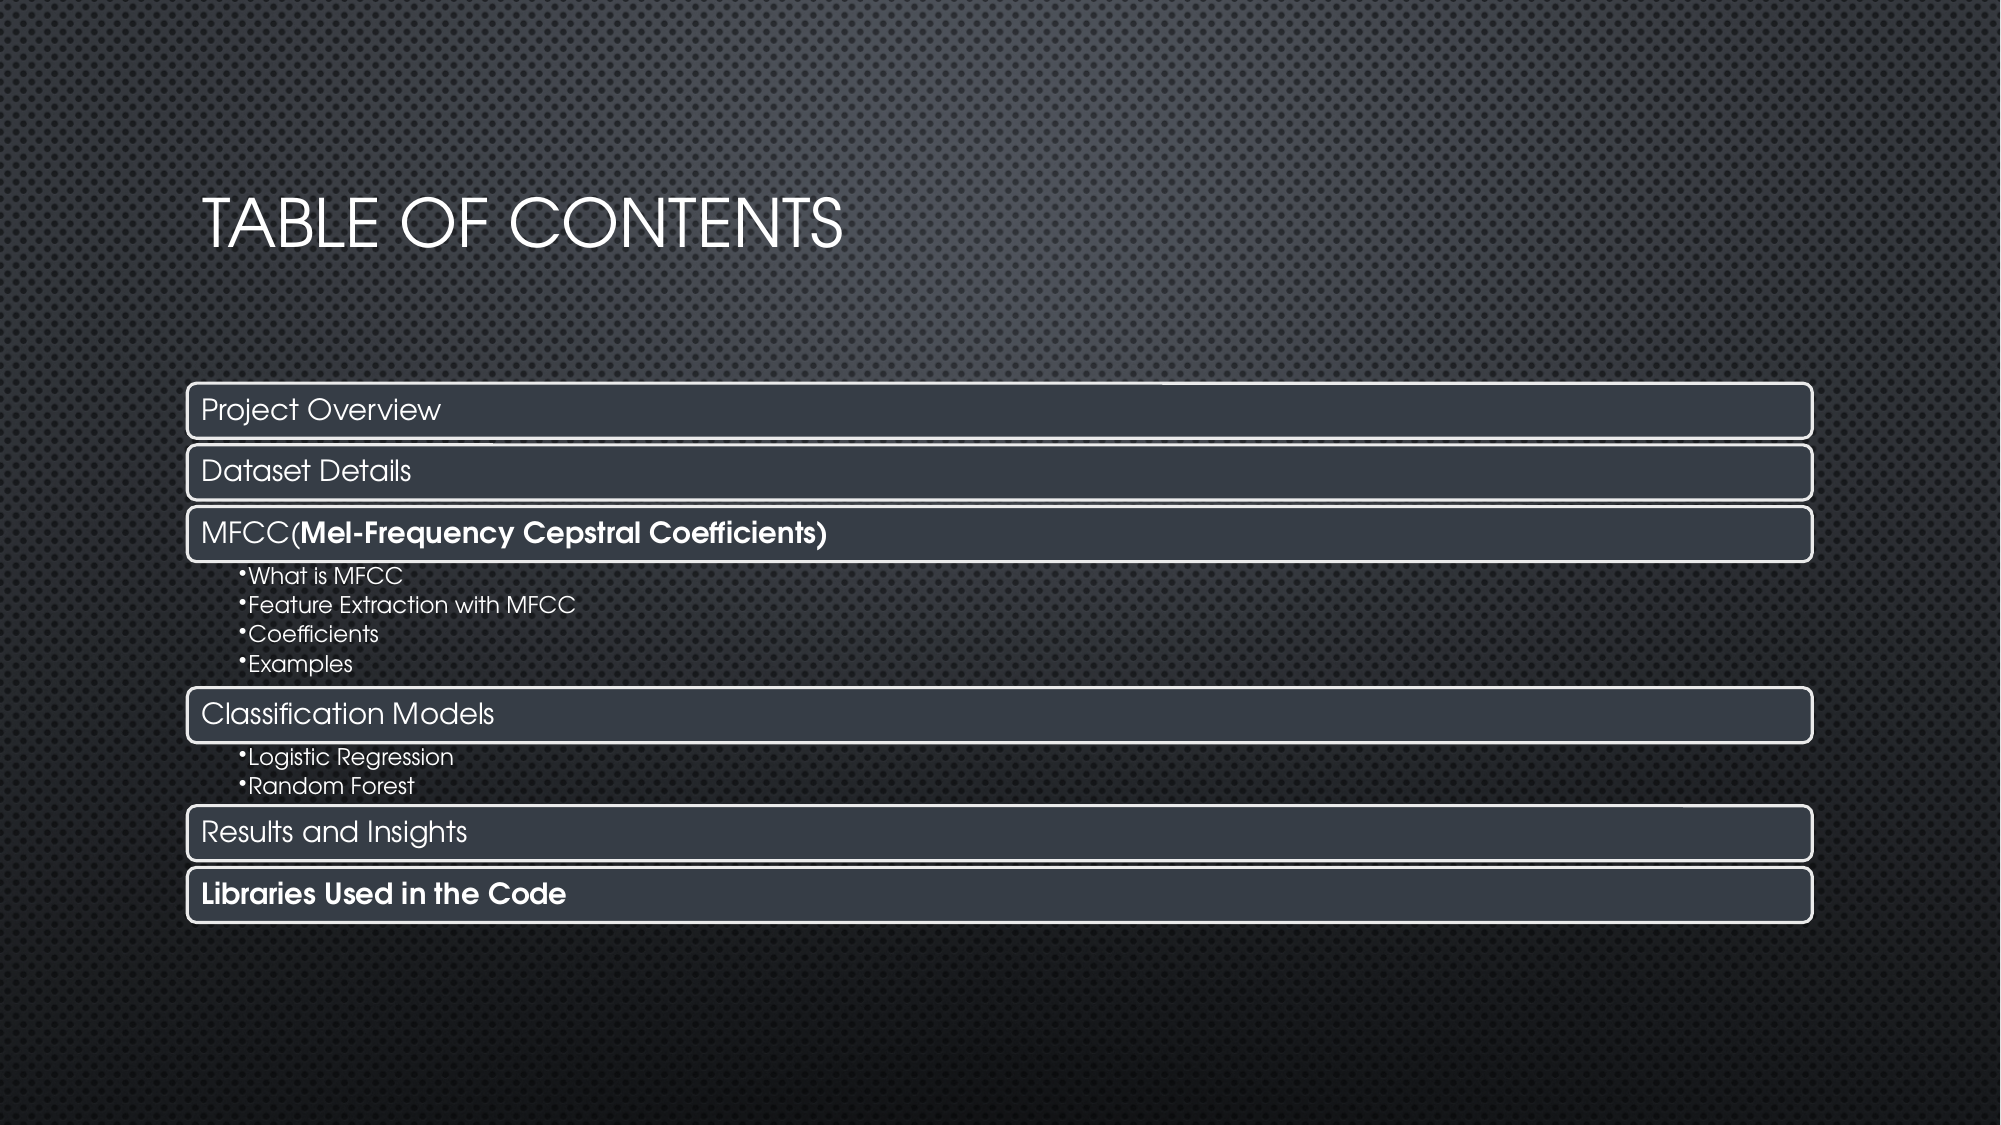

# Table of Contents
Project Overview
Dataset Details
MFCC(Mel-Frequency Cepstral Coefficients)
What is MFCC
Feature Extraction with MFCC
Coefficients
Examples
Classification Models
Logistic Regression
Random Forest
Results and Insights
Libraries Used in the Code